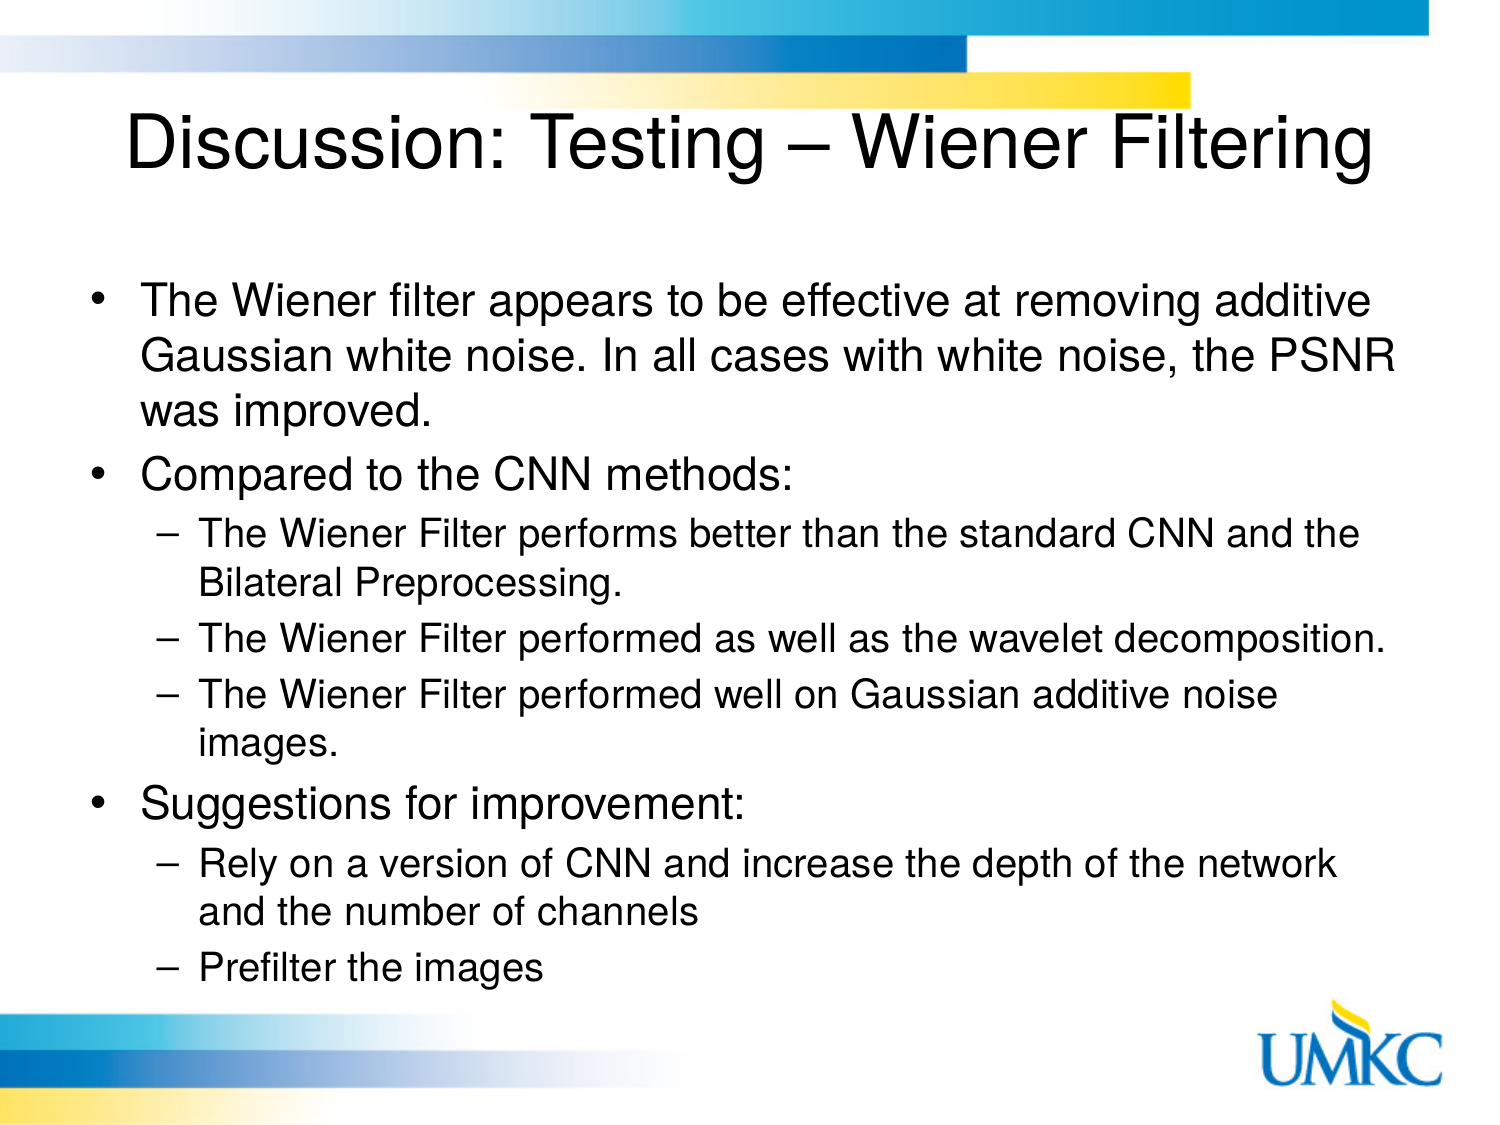

# Discussion: Testing – Wiener Filtering
The Wiener filter appears to be effective at removing additive Gaussian white noise. In all cases with white noise, the PSNR was improved.
Compared to the CNN methods:
The Wiener Filter performs better than the standard CNN and the Bilateral Preprocessing.
The Wiener Filter performed as well as the wavelet decomposition.
The Wiener Filter performed well on Gaussian additive noise images.
Suggestions for improvement:
Rely on a version of CNN and increase the depth of the network and the number of channels
Prefilter the images